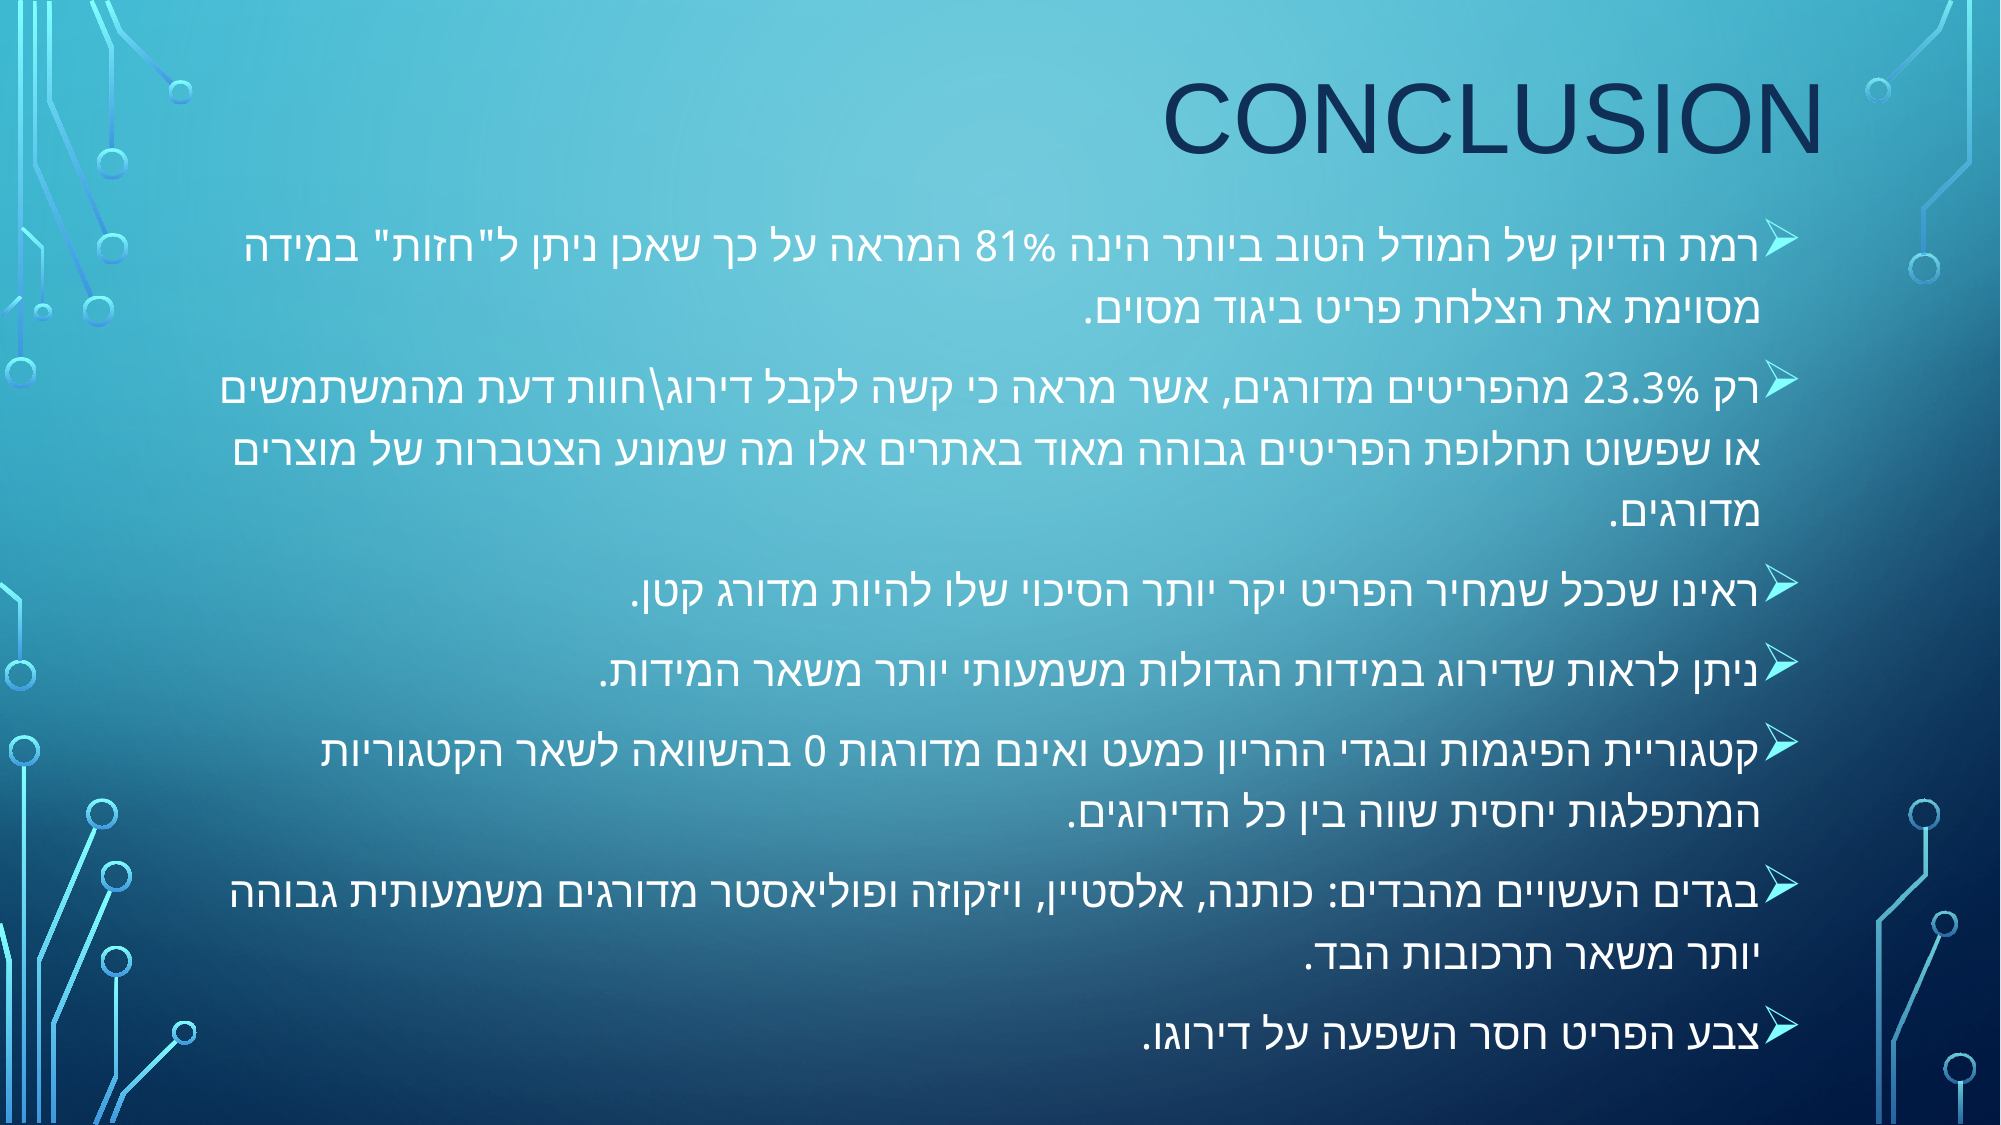

# Conclusion
רמת הדיוק של המודל הטוב ביותר הינה 81% המראה על כך שאכן ניתן ל"חזות" במידה מסוימת את הצלחת פריט ביגוד מסוים.
רק 23.3% מהפריטים מדורגים, אשר מראה כי קשה לקבל דירוג\חוות דעת מהמשתמשים או שפשוט תחלופת הפריטים גבוהה מאוד באתרים אלו מה שמונע הצטברות של מוצרים מדורגים.
ראינו שככל שמחיר הפריט יקר יותר הסיכוי שלו להיות מדורג קטן.
ניתן לראות שדירוג במידות הגדולות משמעותי יותר משאר המידות.
קטגוריית הפיגמות ובגדי ההריון כמעט ואינם מדורגות 0 בהשוואה לשאר הקטגוריות המתפלגות יחסית שווה בין כל הדירוגים.
בגדים העשויים מהבדים: כותנה, אלסטיין, ויזקוזה ופוליאסטר מדורגים משמעותית גבוהה יותר משאר תרכובות הבד.
צבע הפריט חסר השפעה על דירוגו.